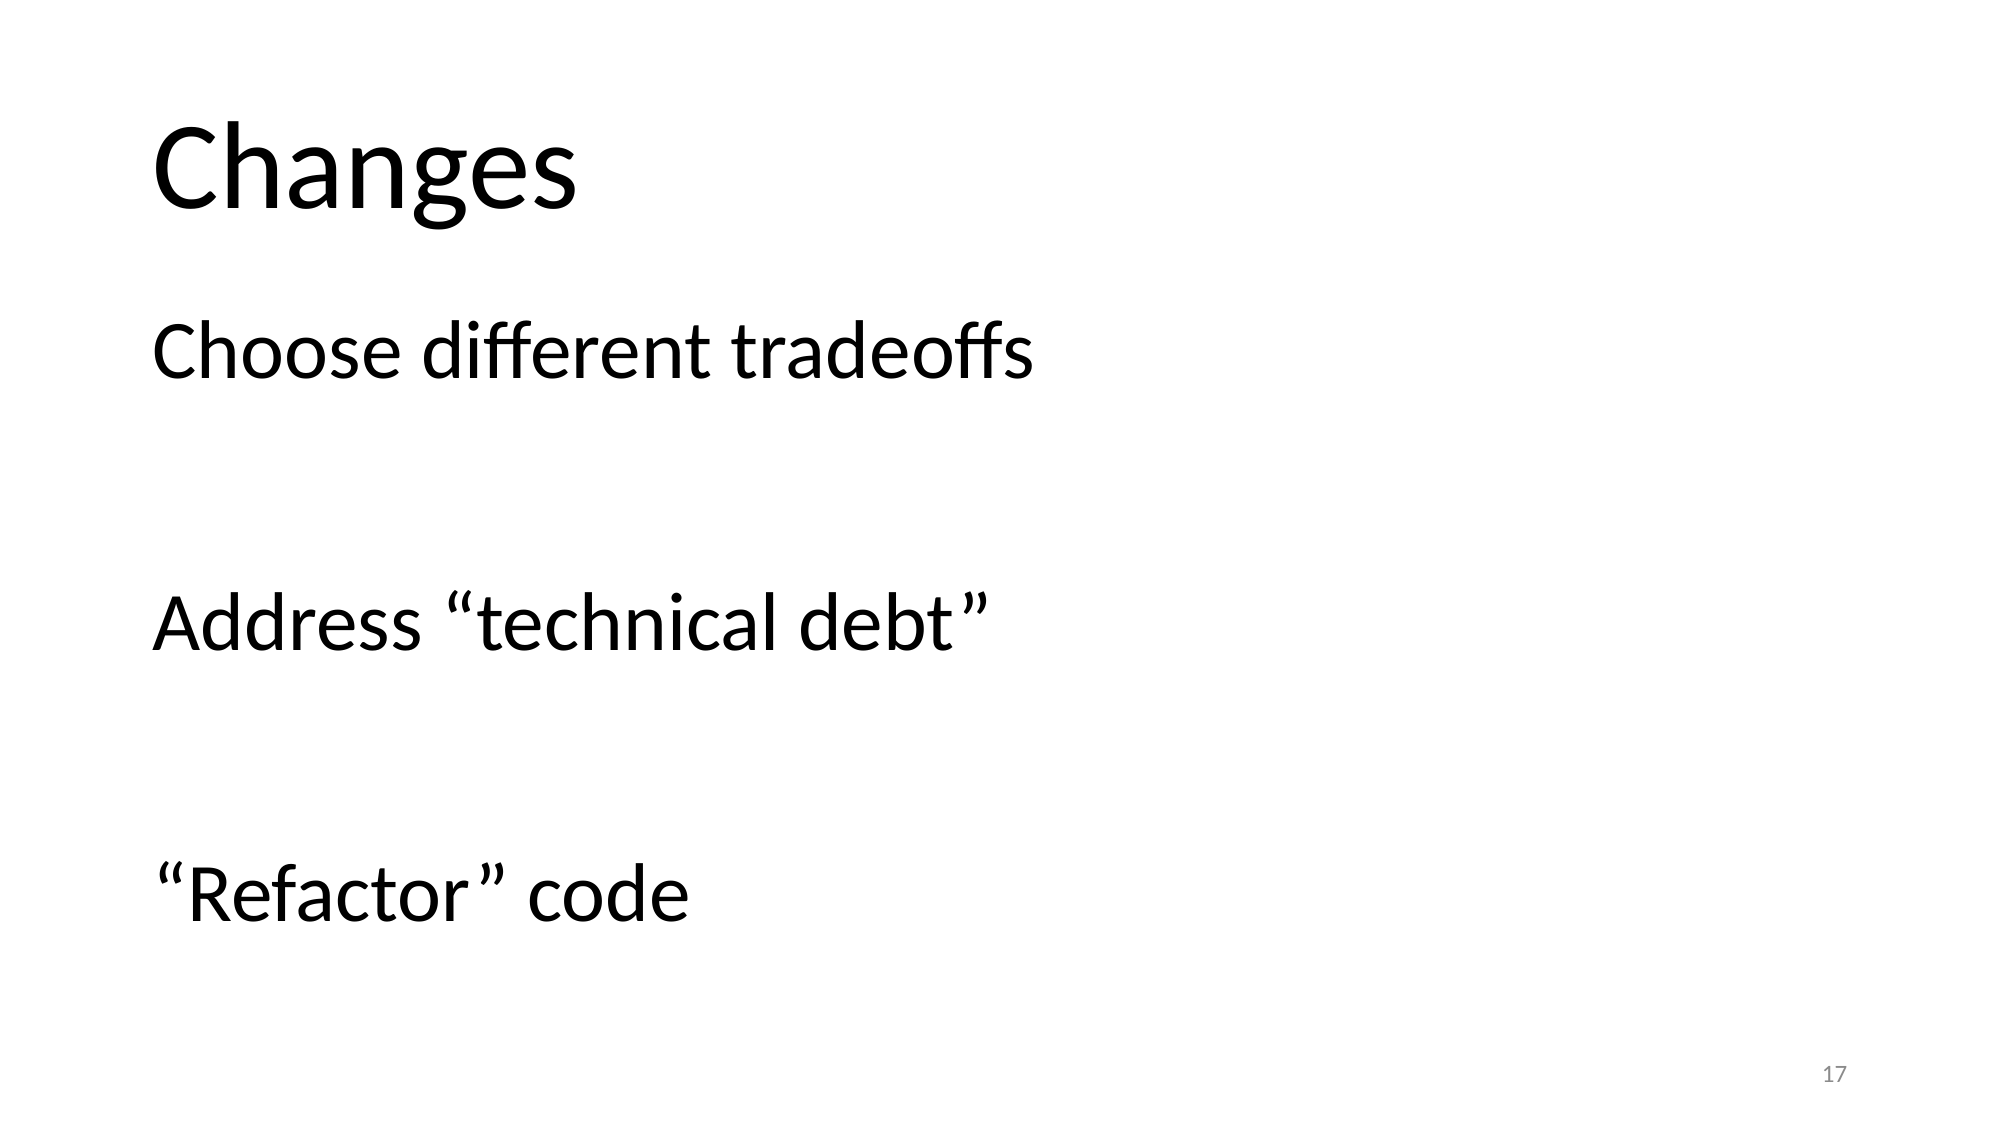

# Changes
Choose different tradeoffs

Address “technical debt”

“Refactor” code
17